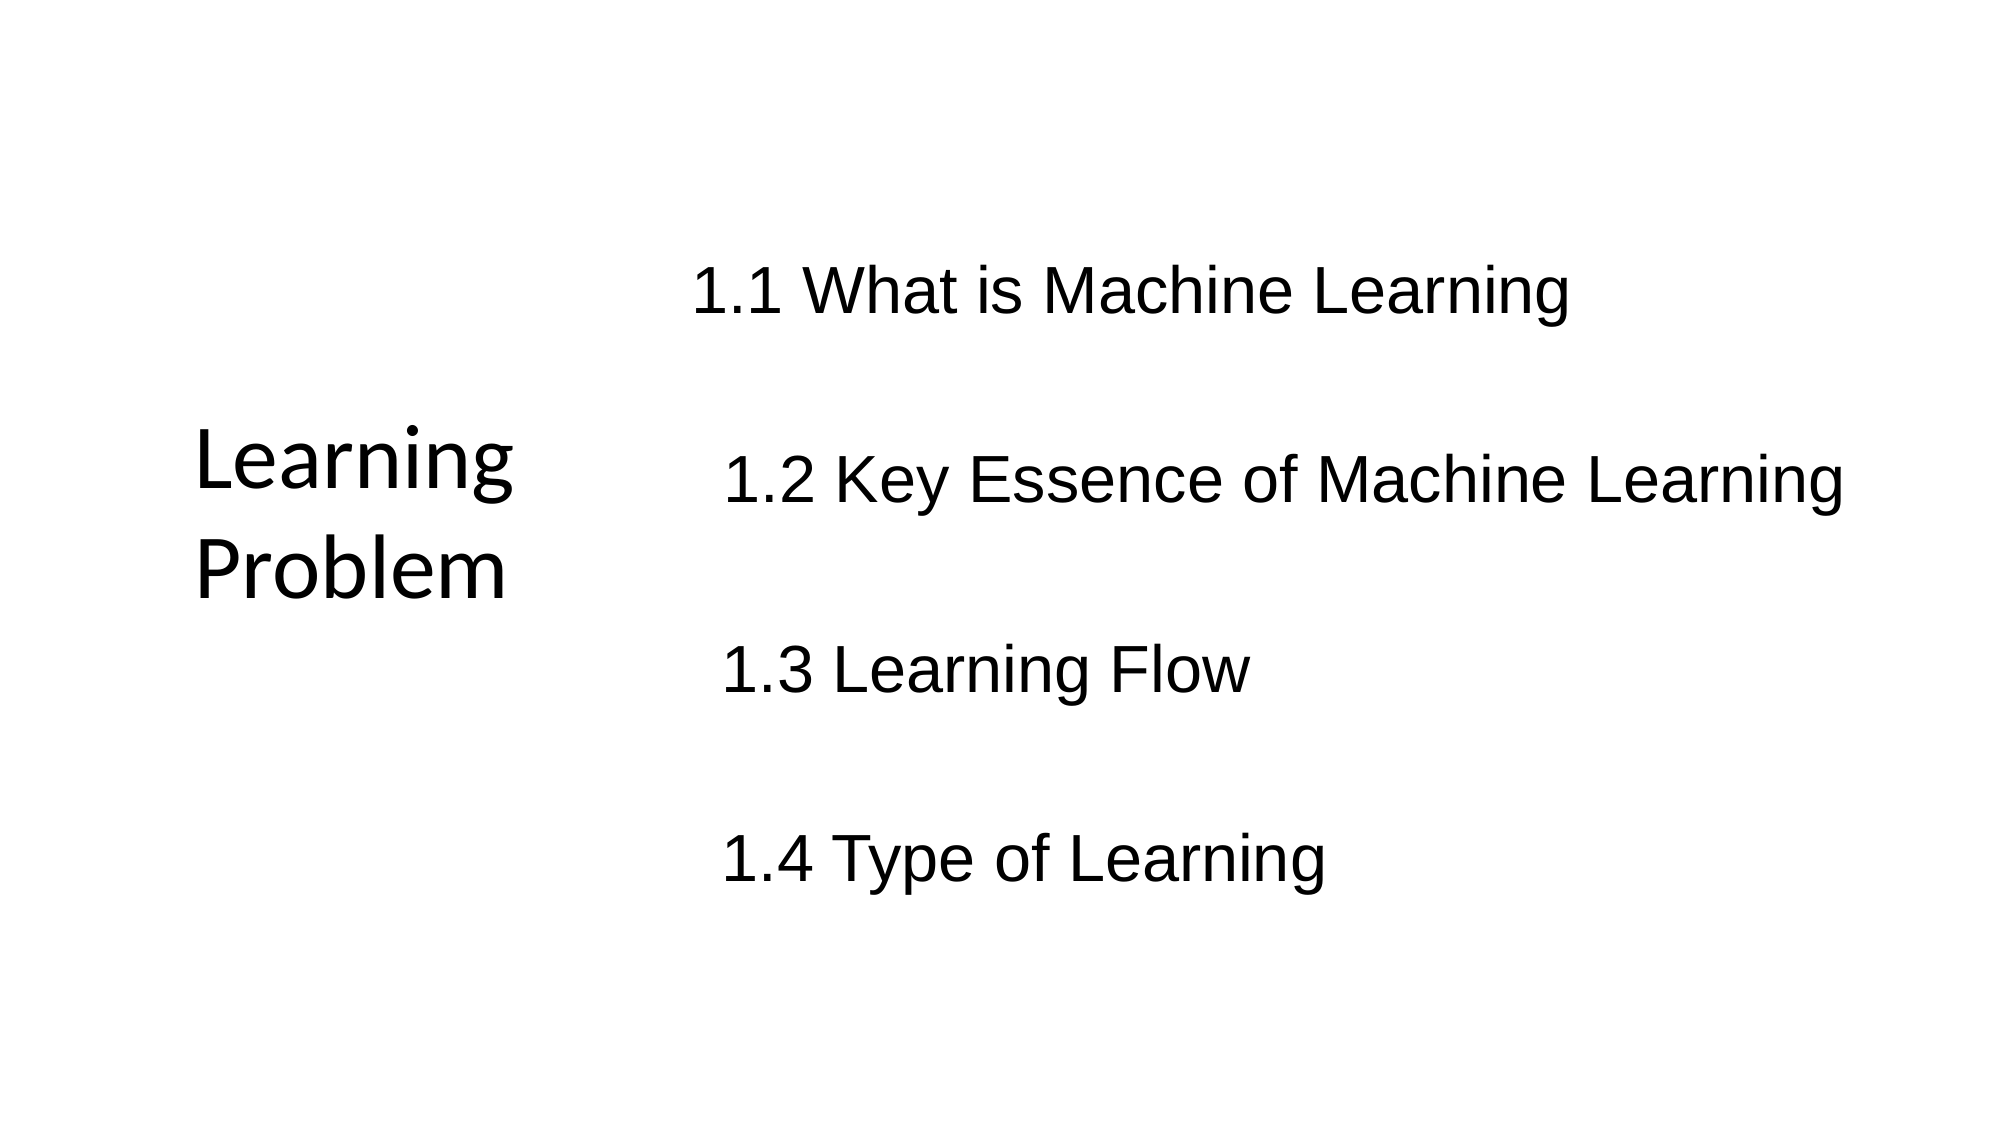

1.1 What is Machine Learning
Learning
Problem
1.2 Key Essence of Machine Learning
1.3 Learning Flow
1.4 Type of Learning